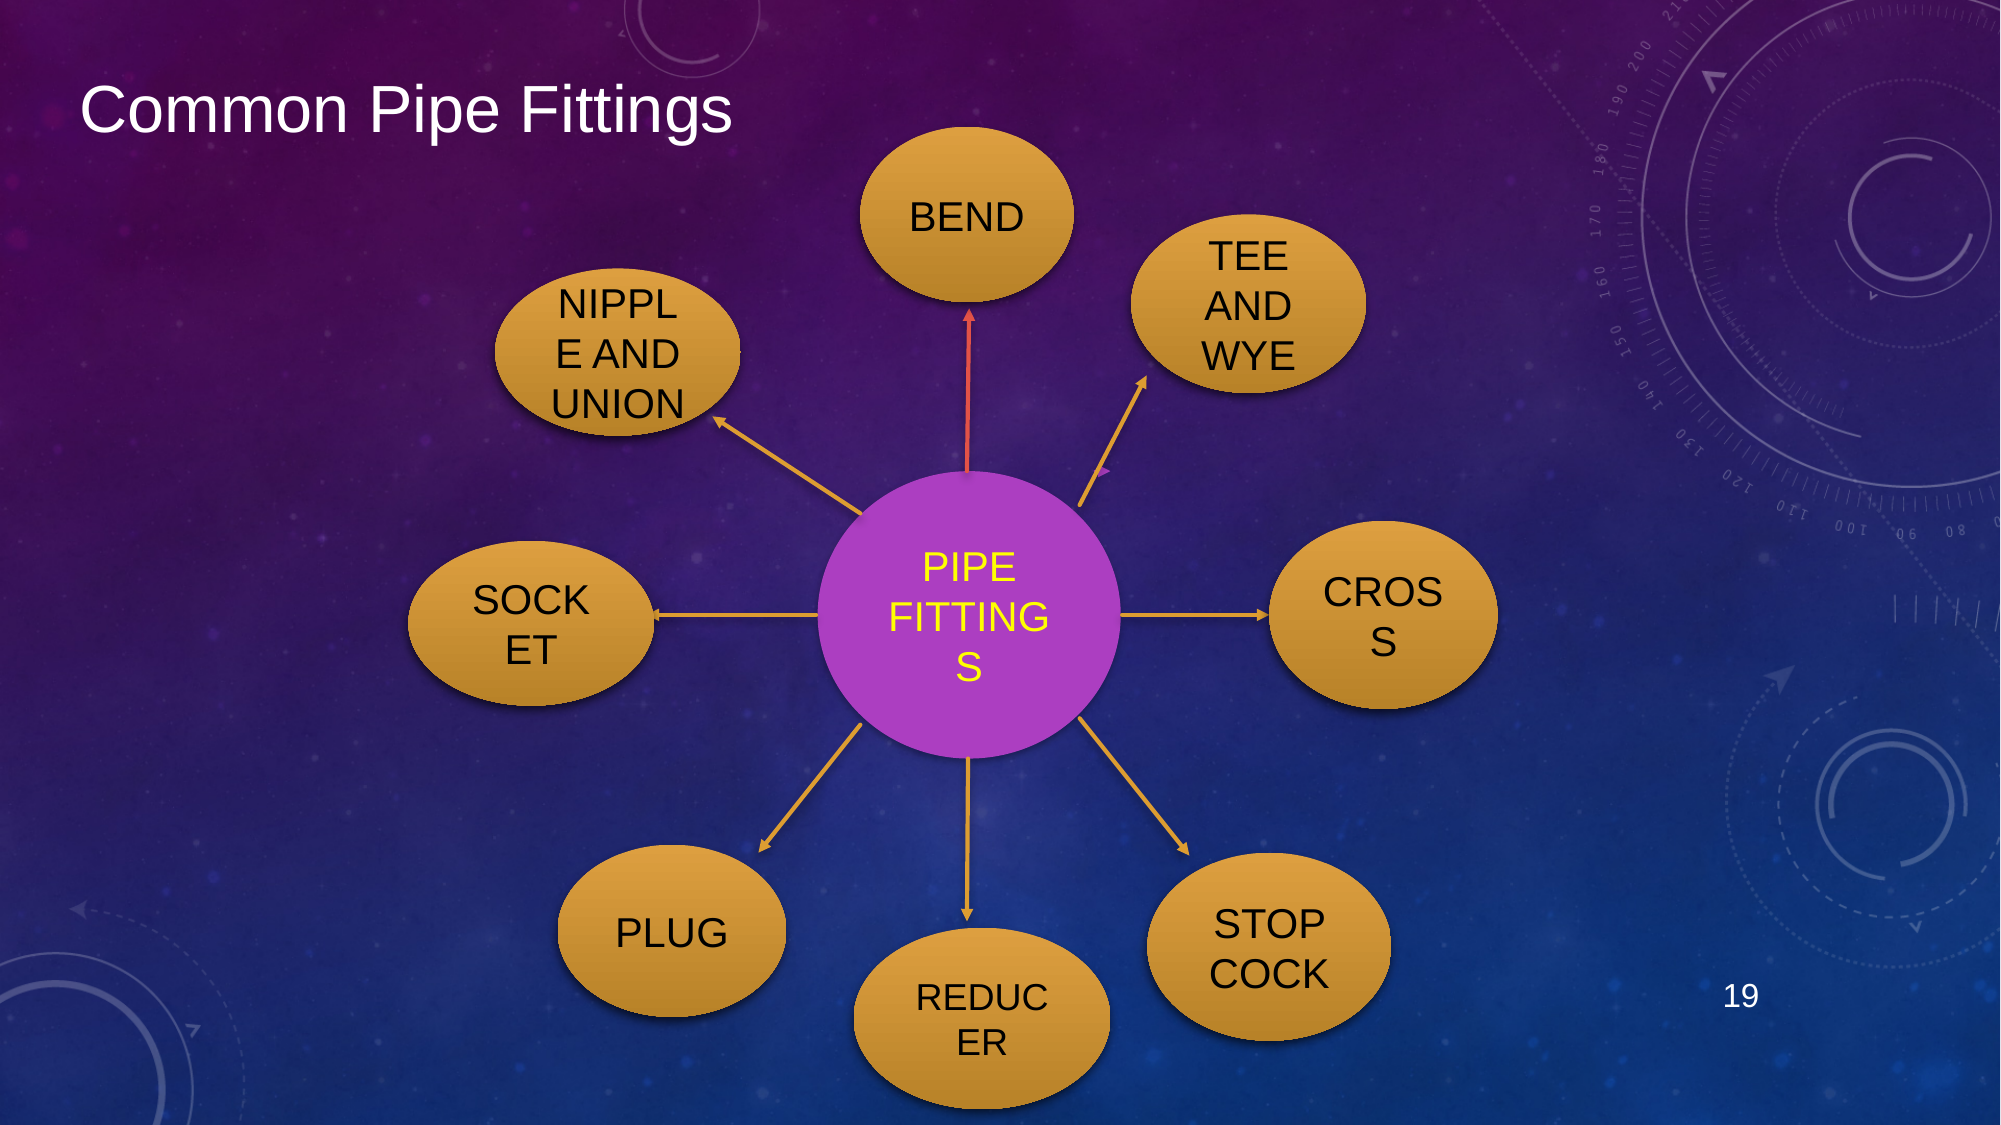

Common Pipe Fittings
BEND
TEE AND WYE
NIPPLE AND UNION
PIPE FITTINGS
CROSS
SOCKET
STOP COCK
PLUG
REDUCER
19